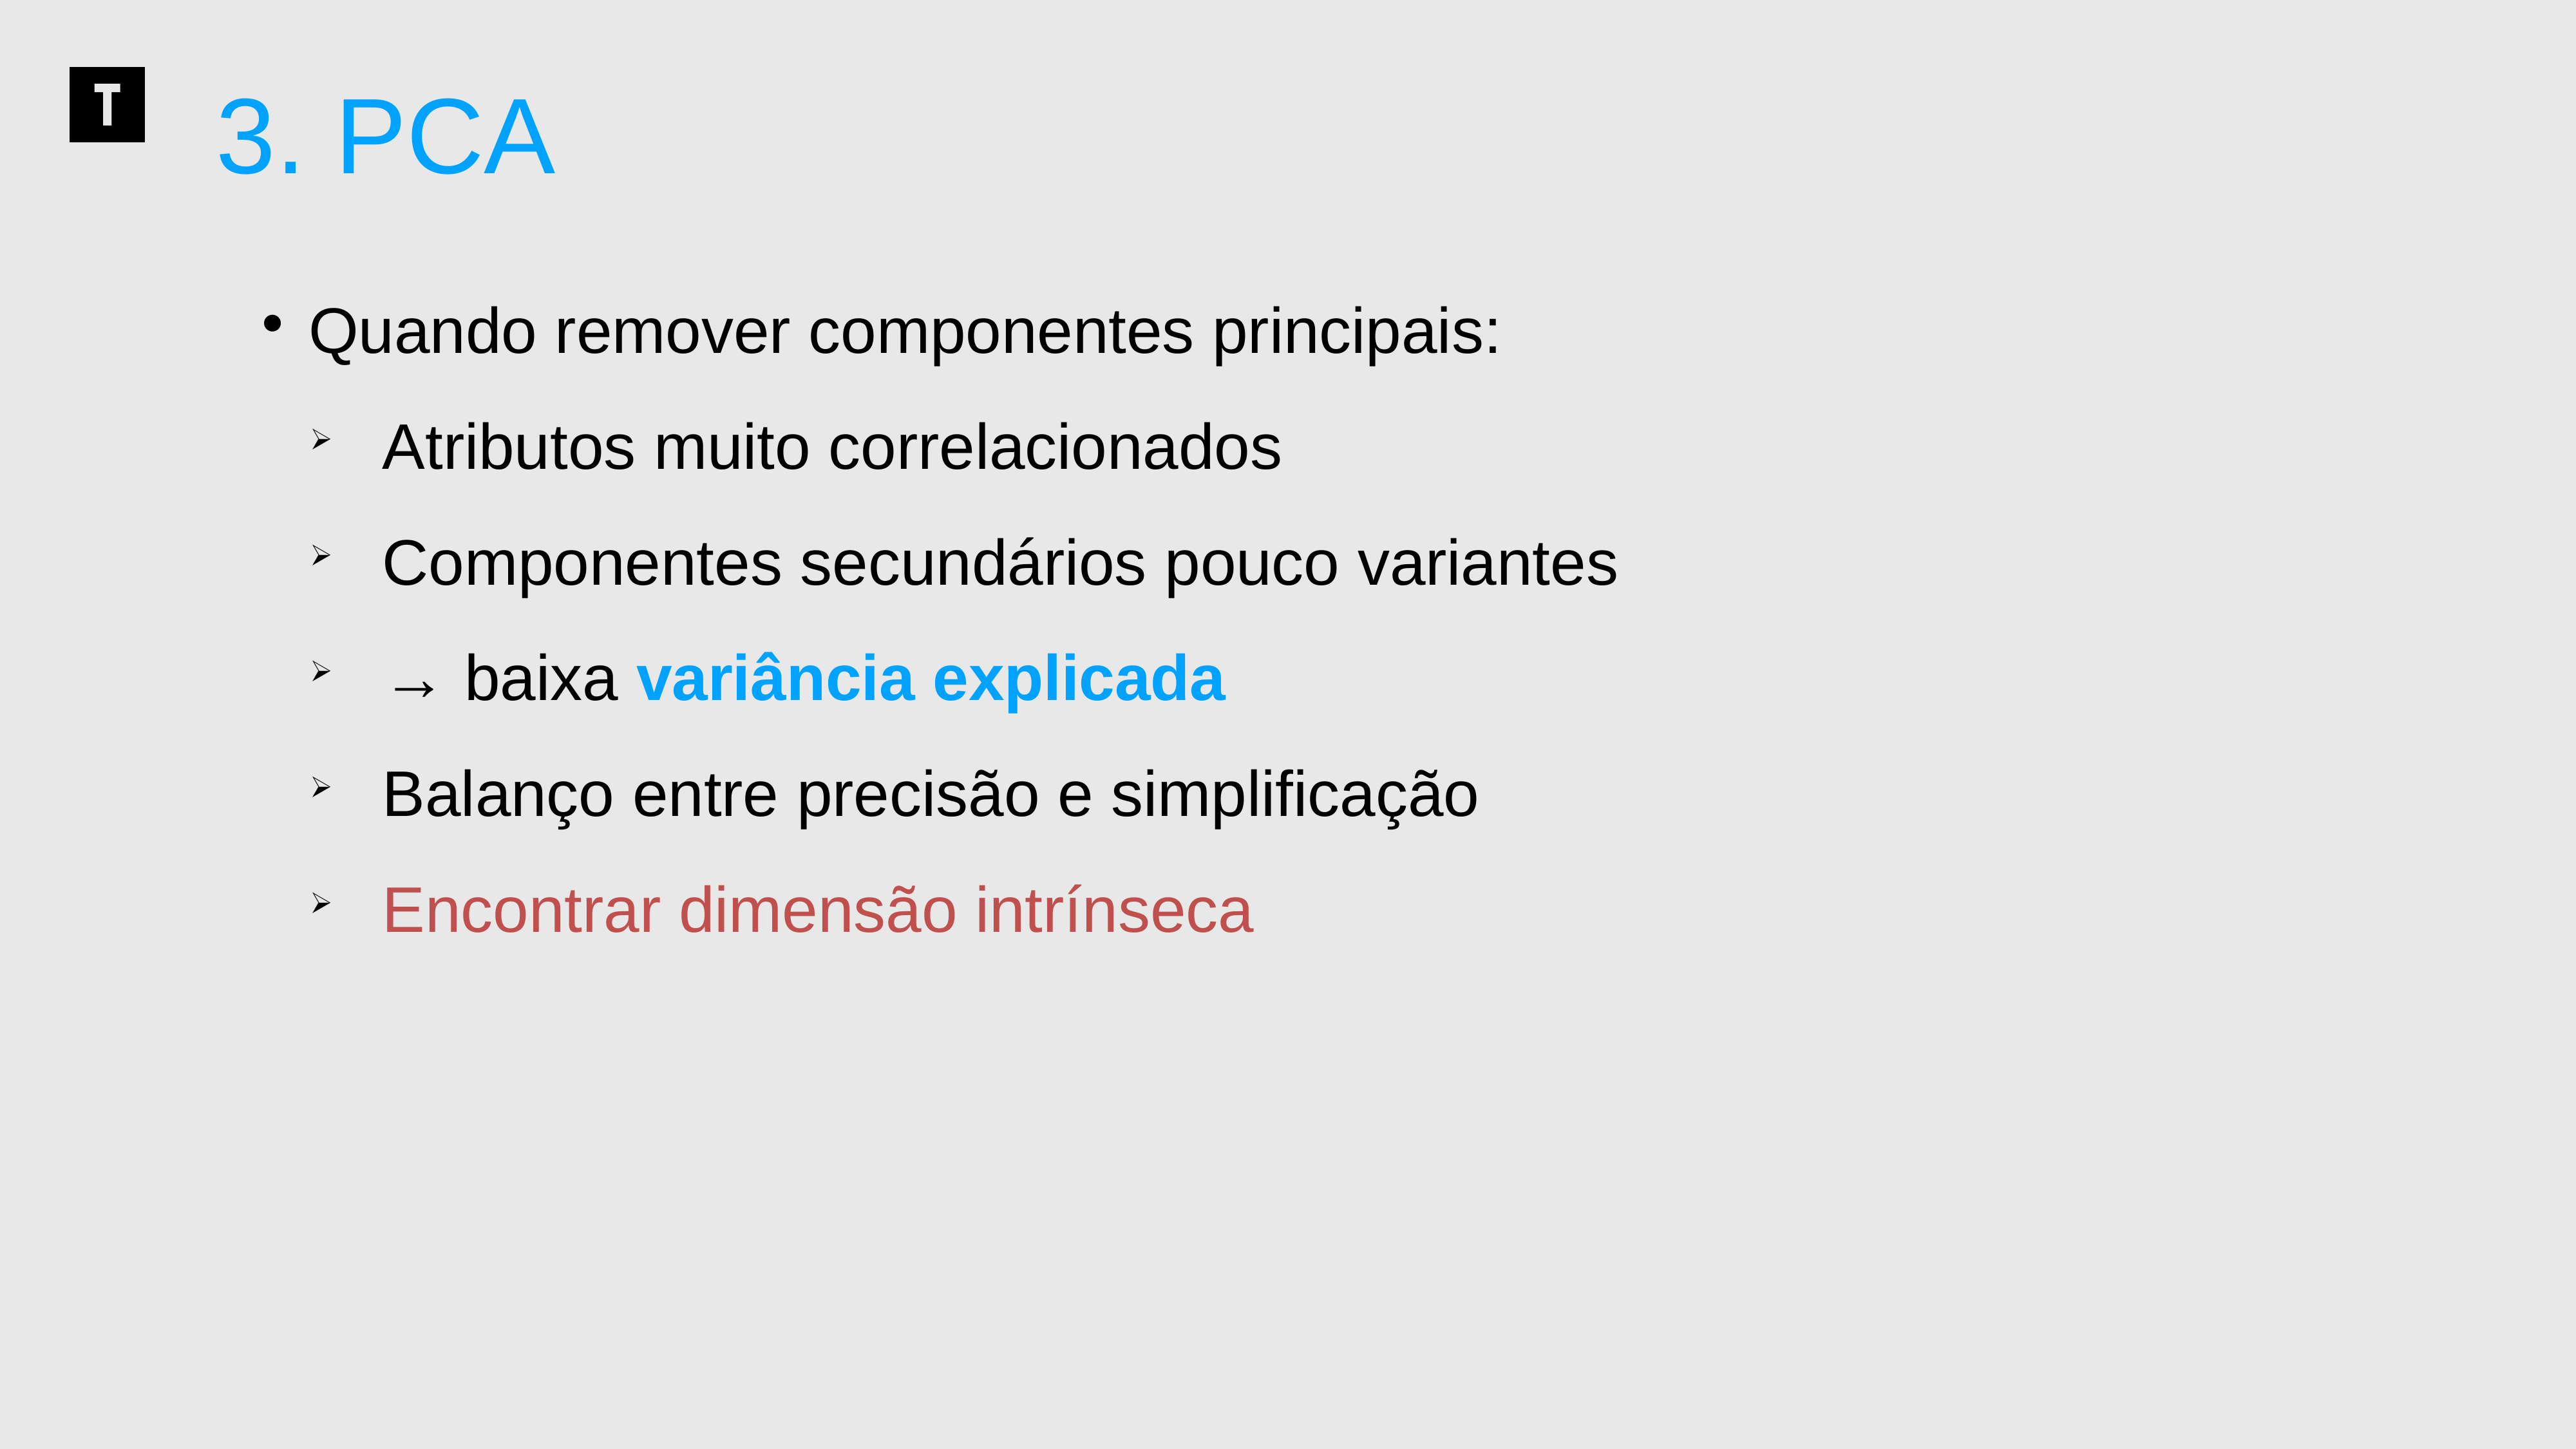

3. PCA

 Quando remover componentes principais:
Atributos muito correlacionados
Componentes secundários pouco variantes
→ baixa variância explicada
Balanço entre precisão e simplificação
Encontrar dimensão intrínseca